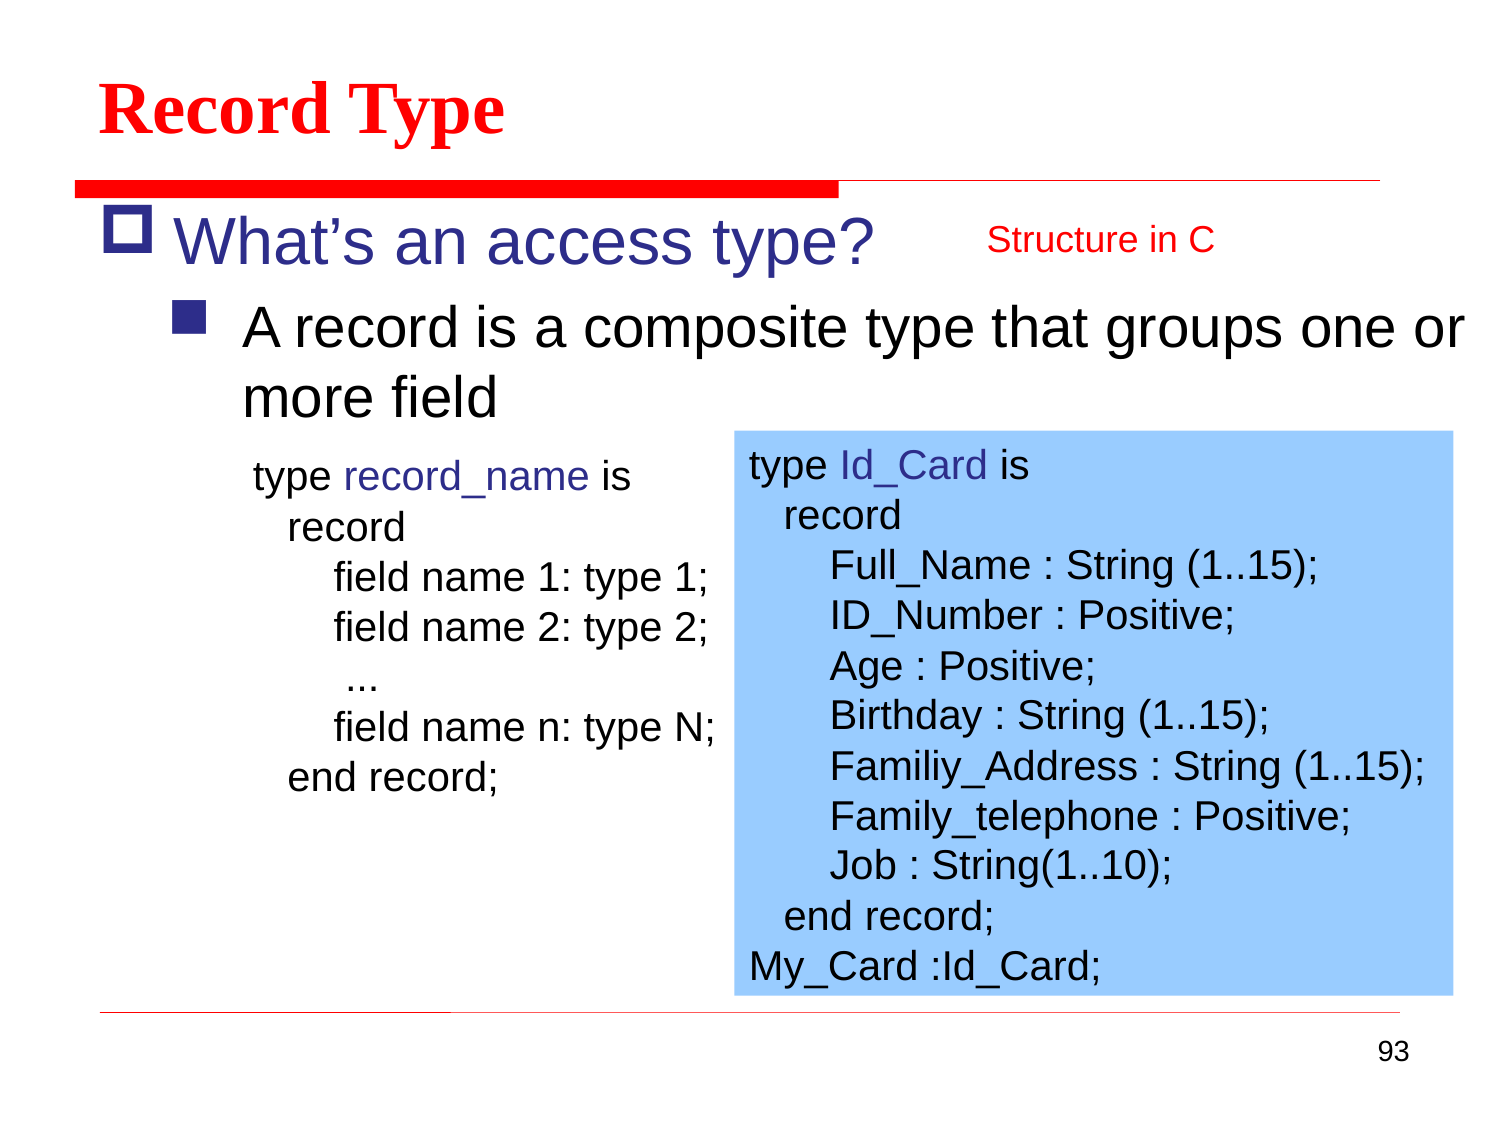

Record Type
What’s an access type?
Structure in C
A record is a composite type that groups one or more field
type Id_Card is
   record
       Full_Name : String (1..15);
       ID_Number : Positive;
       Age : Positive;
       Birthday : String (1..15);
       Familiy_Address : String (1..15);
       Family_telephone : Positive;
       Job : String(1..10);
   end record;
My_Card :Id_Card;
type record_name is
   record
       field name 1: type 1;
       field name 2: type 2;
        ...
       field name n: type N;
   end record;
93